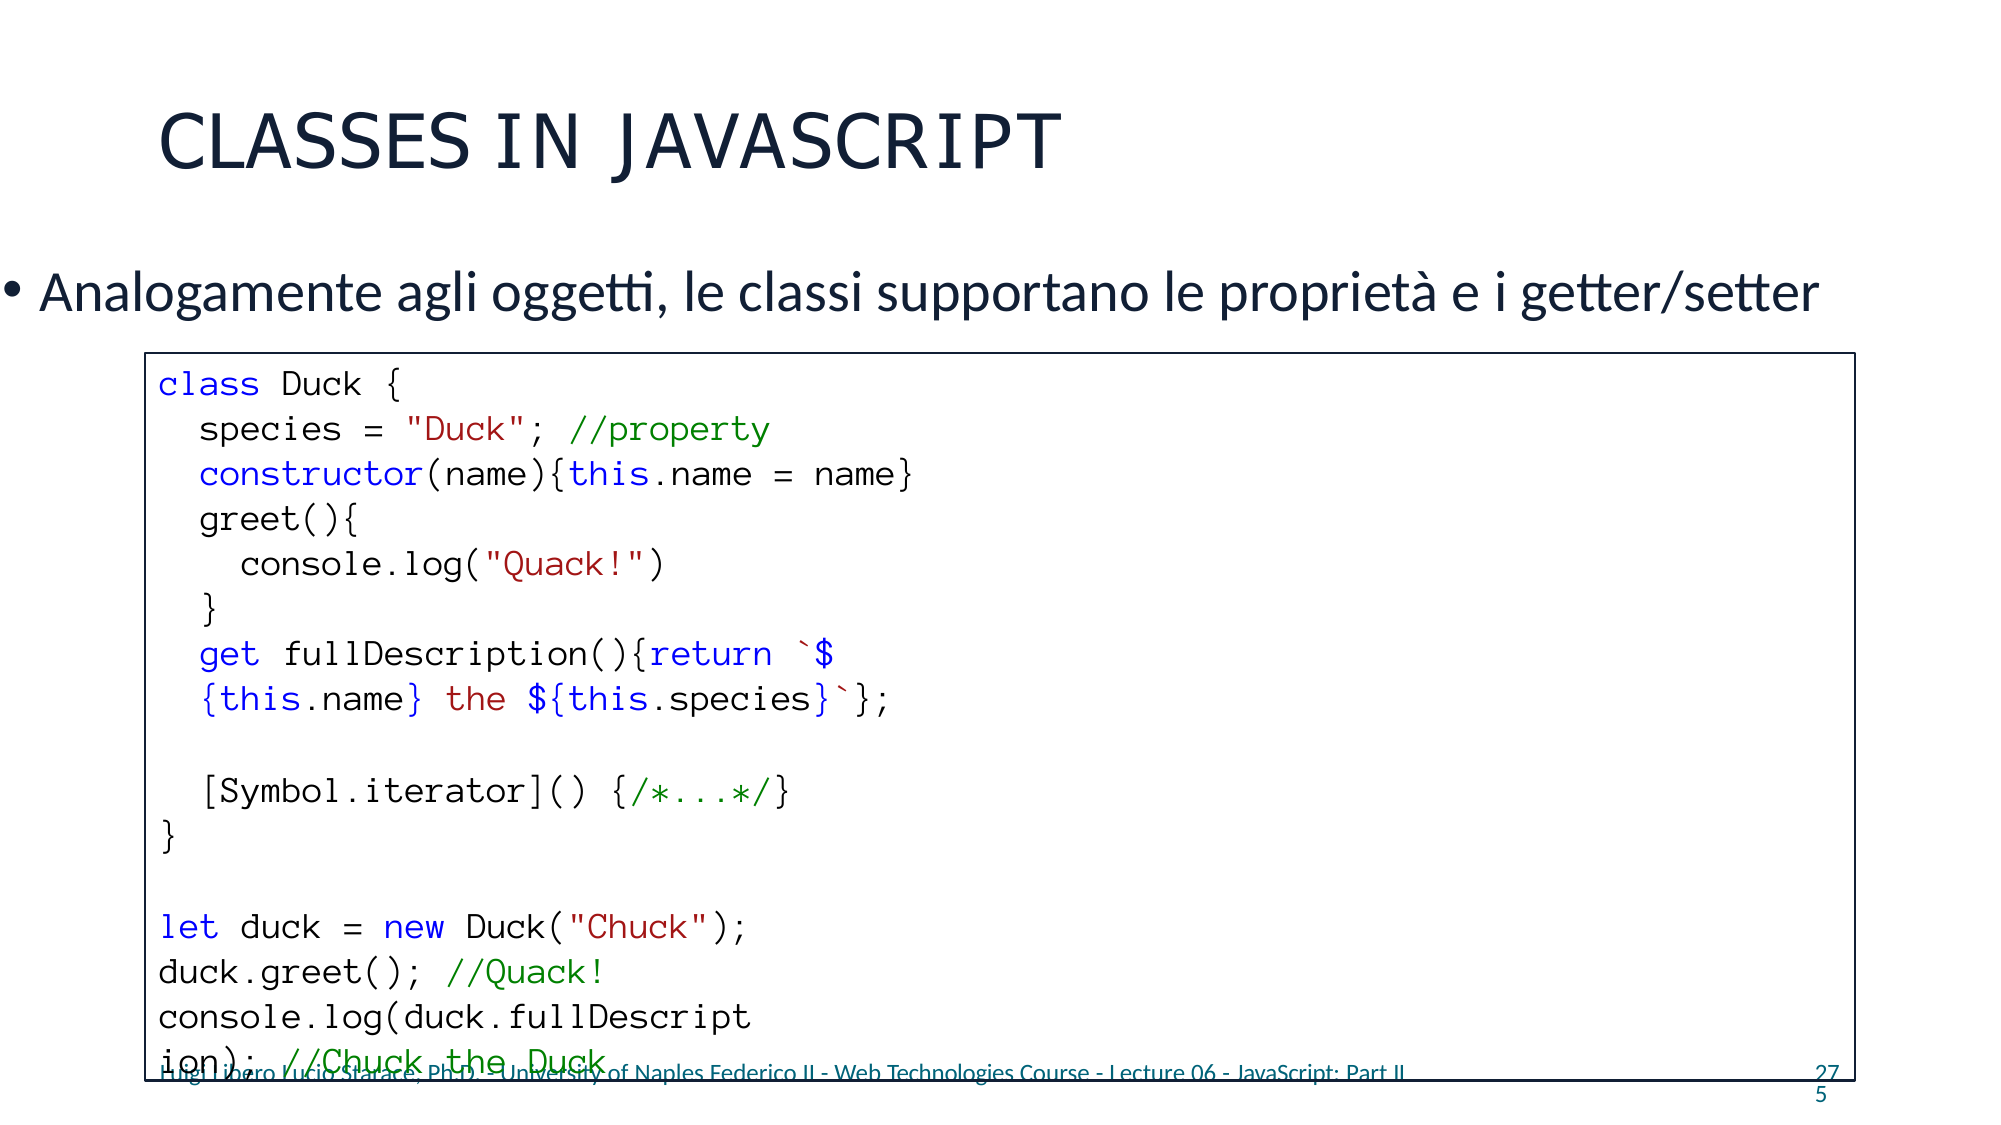

# CLASSES IN JAVASCRIPT
Analogamente agli oggetti, le classi supportano le proprietà e i getter/setter
class Duck {
species = "Duck"; //property constructor(name){this.name = name} greet(){
console.log("Quack!")
}
get fullDescription(){return `${this.name} the ${this.species}`};

[Symbol.iterator]() {/*...*/}
}

let duck = new Duck("Chuck"); duck.greet(); //Quack!
console.log(duck.fullDescription); //Chuck the Duck
Luigi Libero Lucio Starace, Ph.D. - University of Naples Federico II - Web Technologies Course - Lecture 06 - JavaScript: Part II
275